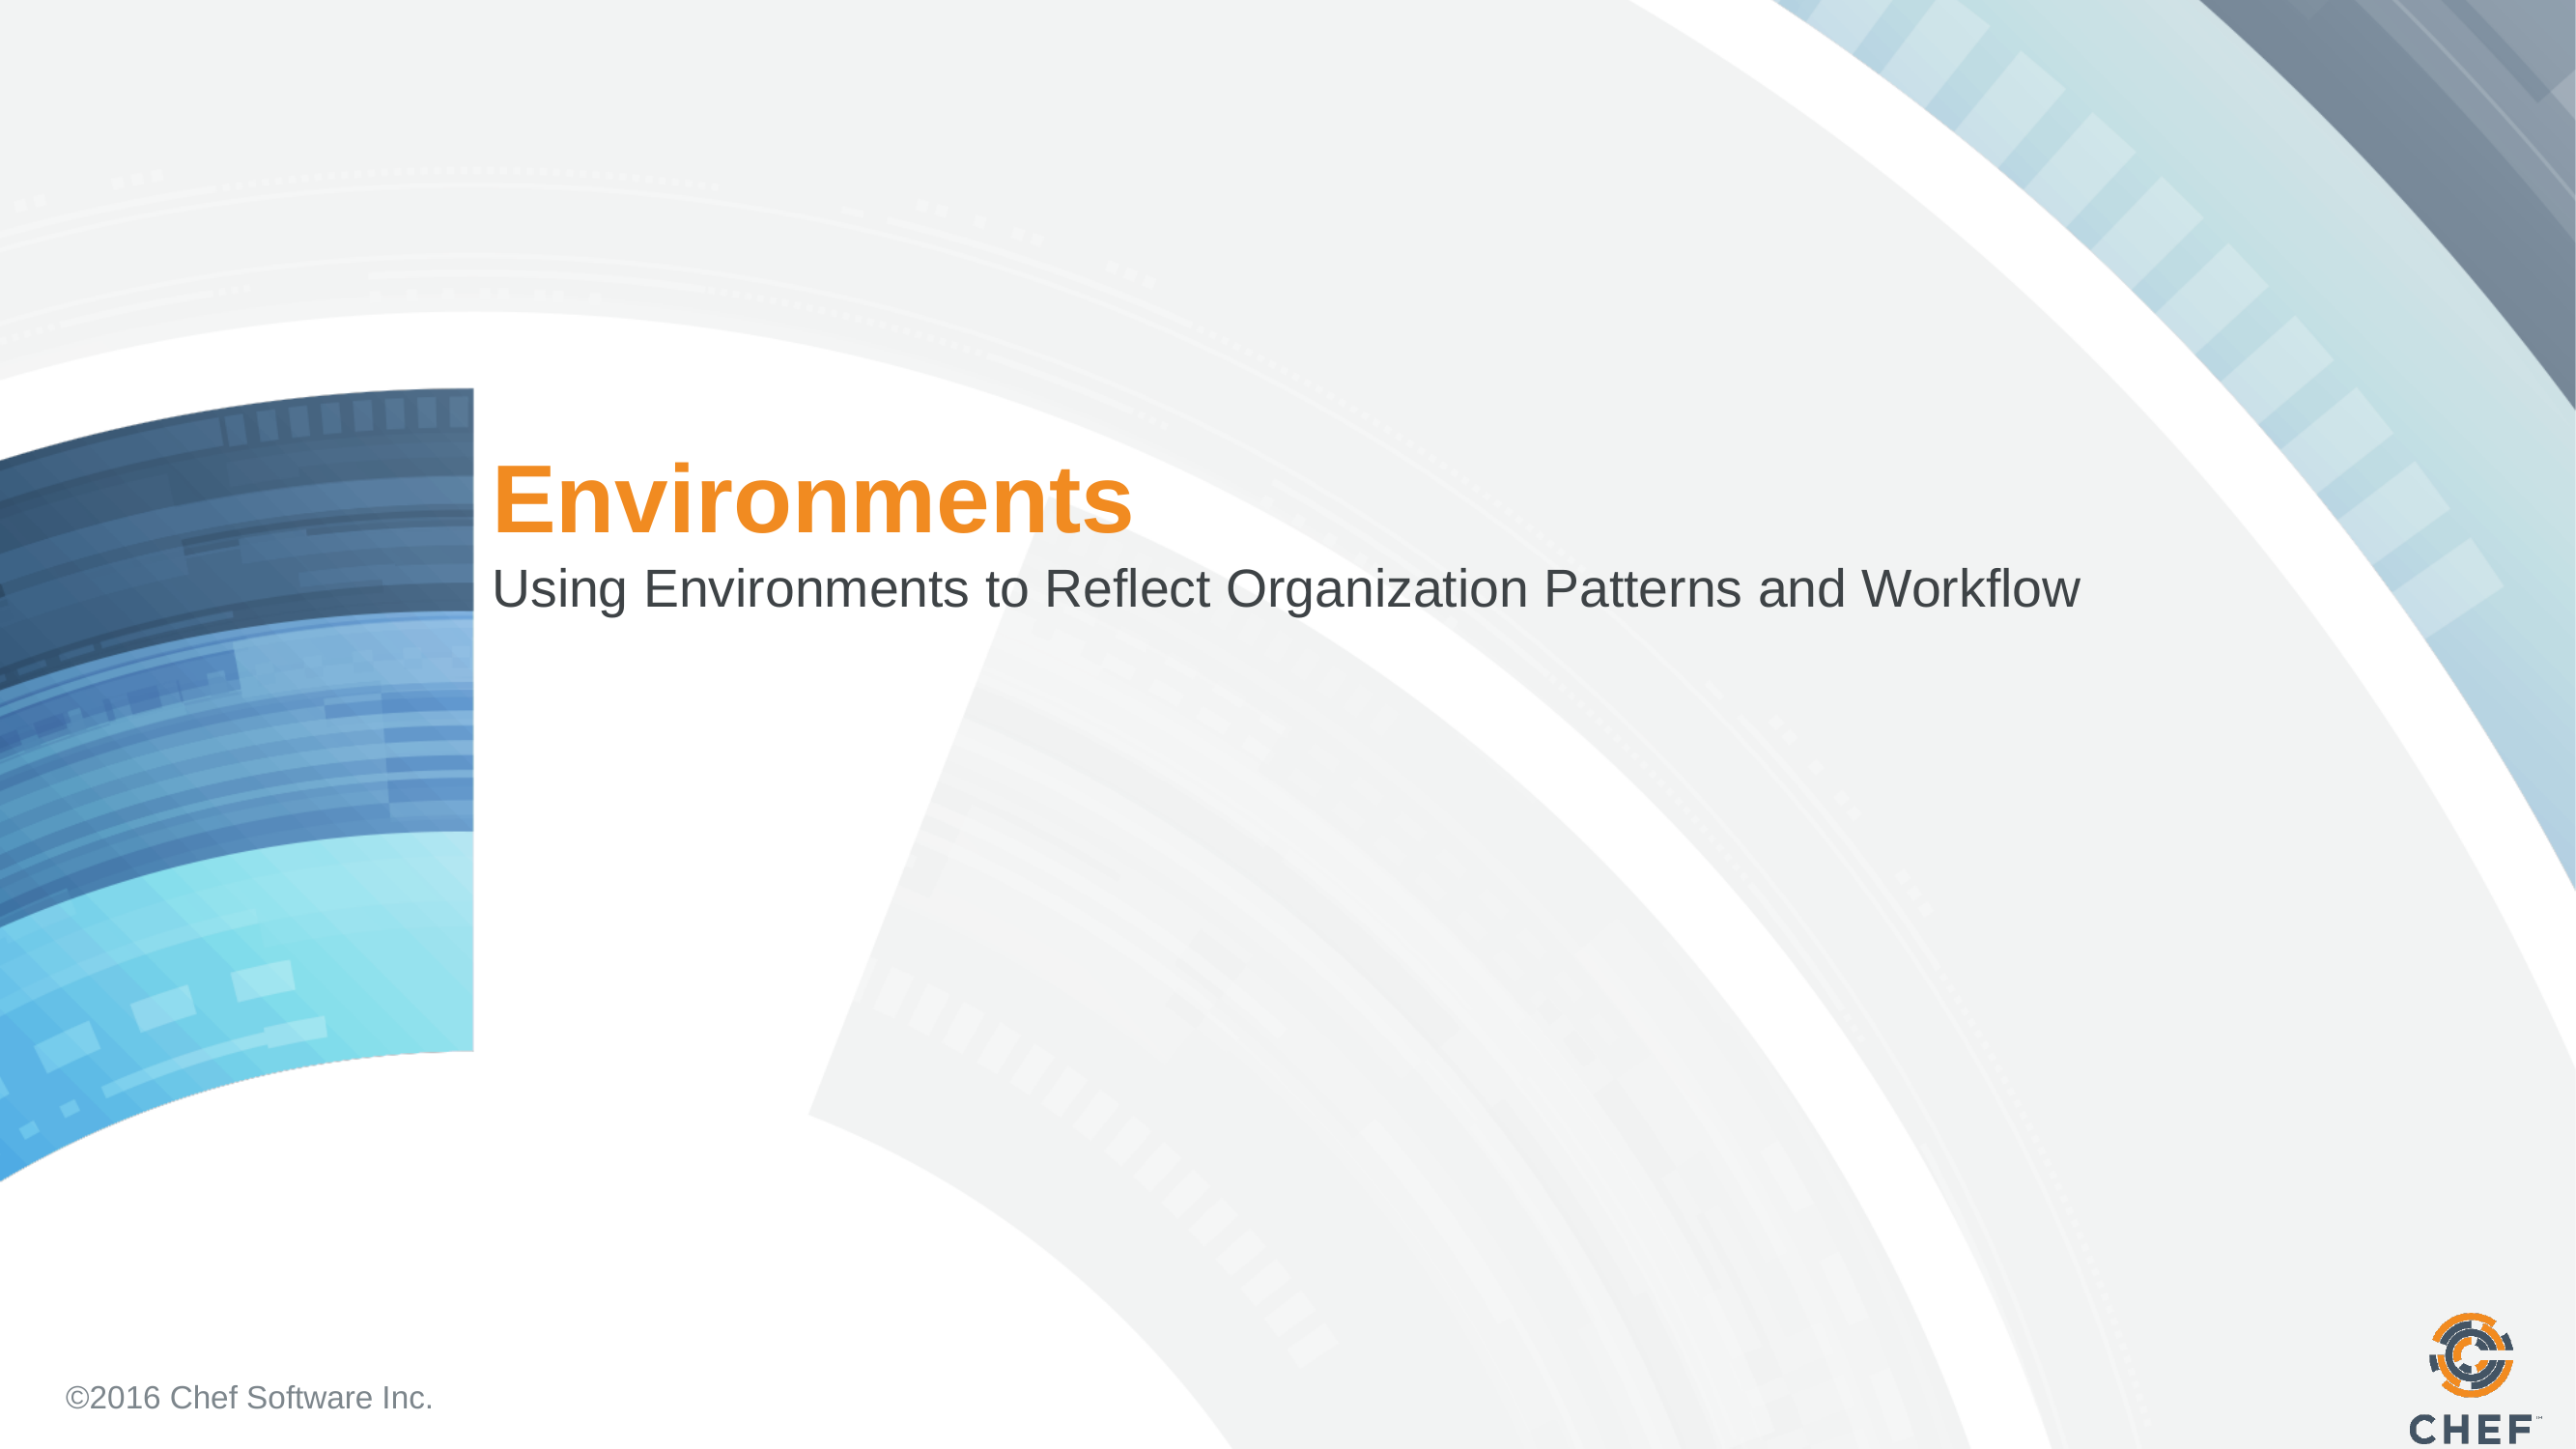

# Environments
Using Environments to Reflect Organization Patterns and Workflow
©2016 Chef Software Inc.